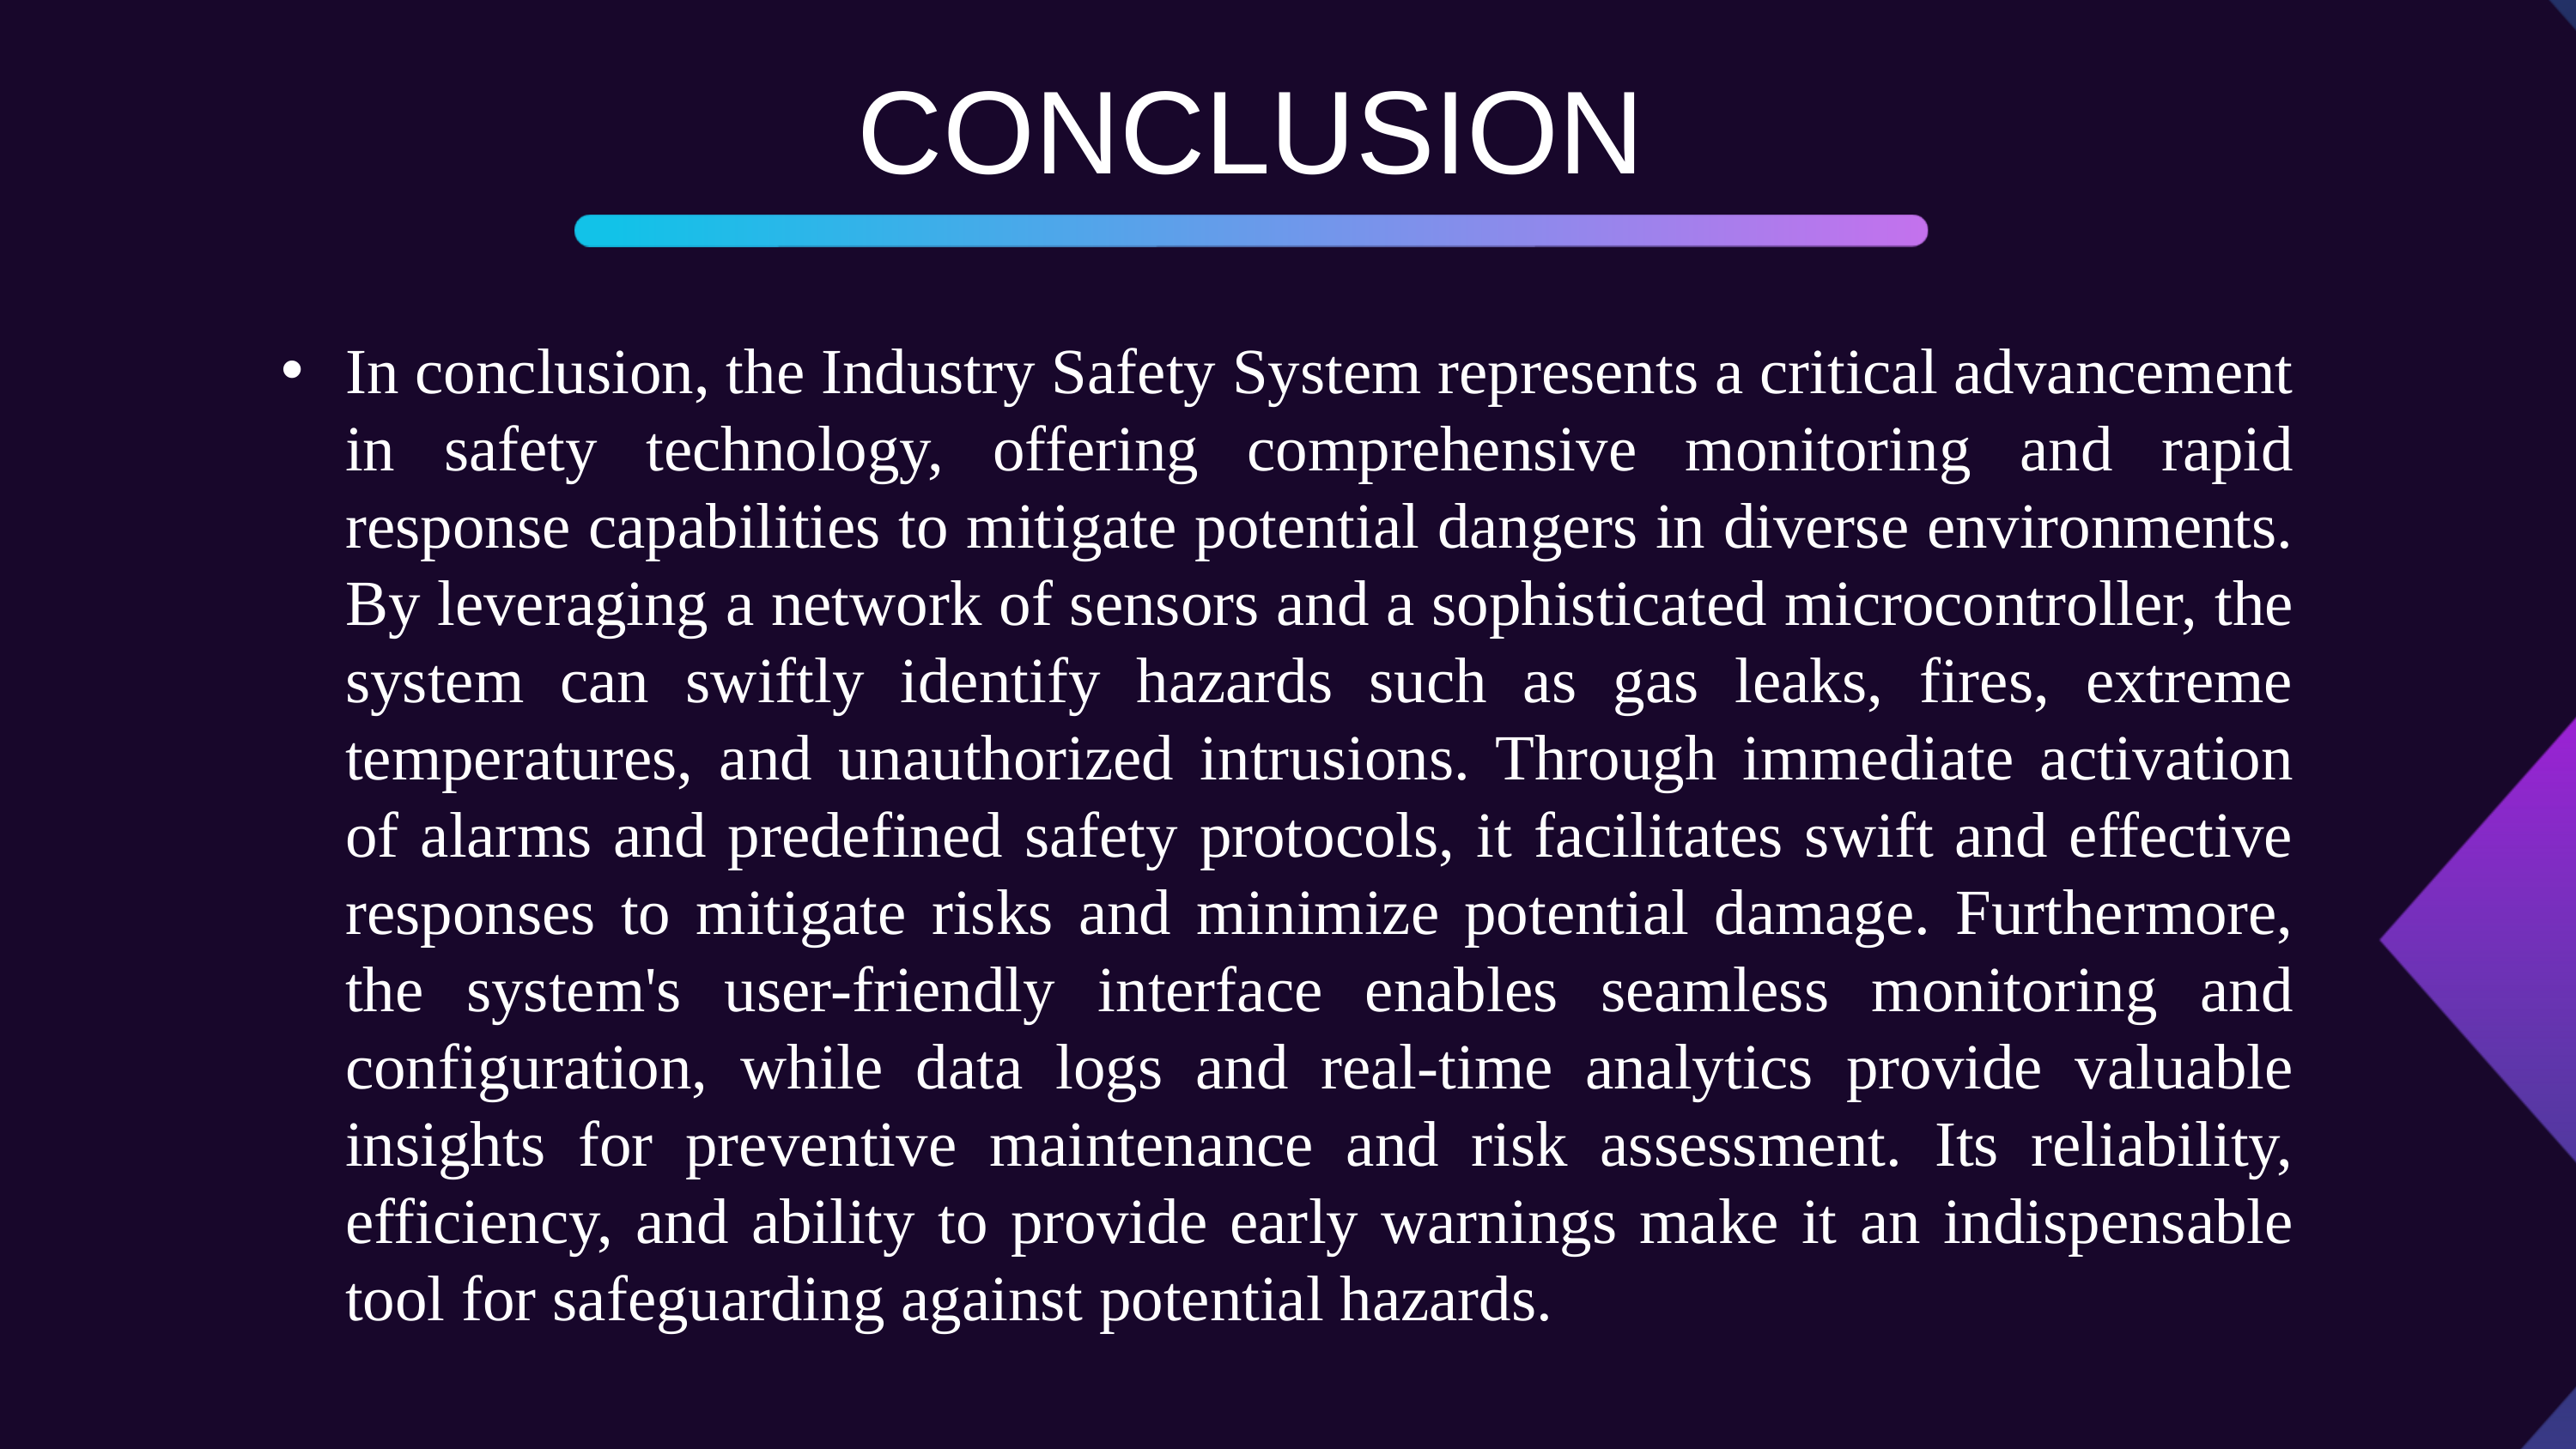

CONCLUSION

In conclusion, the Industry Safety System represents a critical advancement in safety technology, offering comprehensive monitoring and rapid response capabilities to mitigate potential dangers in diverse environments. By leveraging a network of sensors and a sophisticated microcontroller, the system can swiftly identify hazards such as gas leaks, fires, extreme temperatures, and unauthorized intrusions. Through immediate activation of alarms and predefined safety protocols, it facilitates swift and effective responses to mitigate risks and minimize potential damage. Furthermore, the system's user-friendly interface enables seamless monitoring and configuration, while data logs and real-time analytics provide valuable insights for preventive maintenance and risk assessment. Its reliability, efficiency, and ability to provide early warnings make it an indispensable tool for safeguarding against potential hazards.